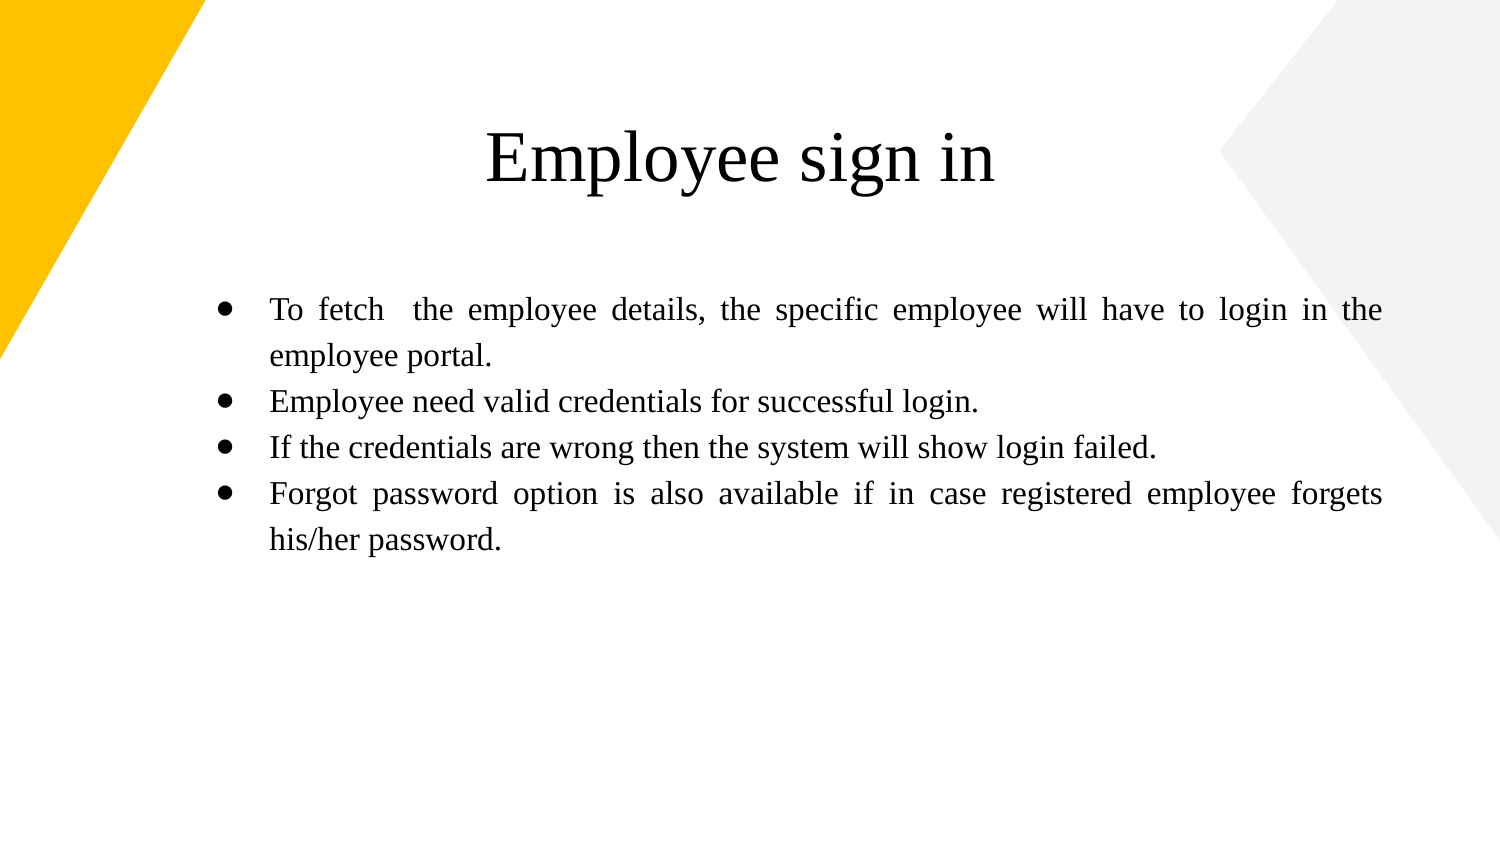

# Employee sign in
To fetch  the employee details, the specific employee will have to login in the employee portal.
Employee need valid credentials for successful login.
If the credentials are wrong then the system will show login failed.
Forgot password option is also available if in case registered employee forgets his/her password.